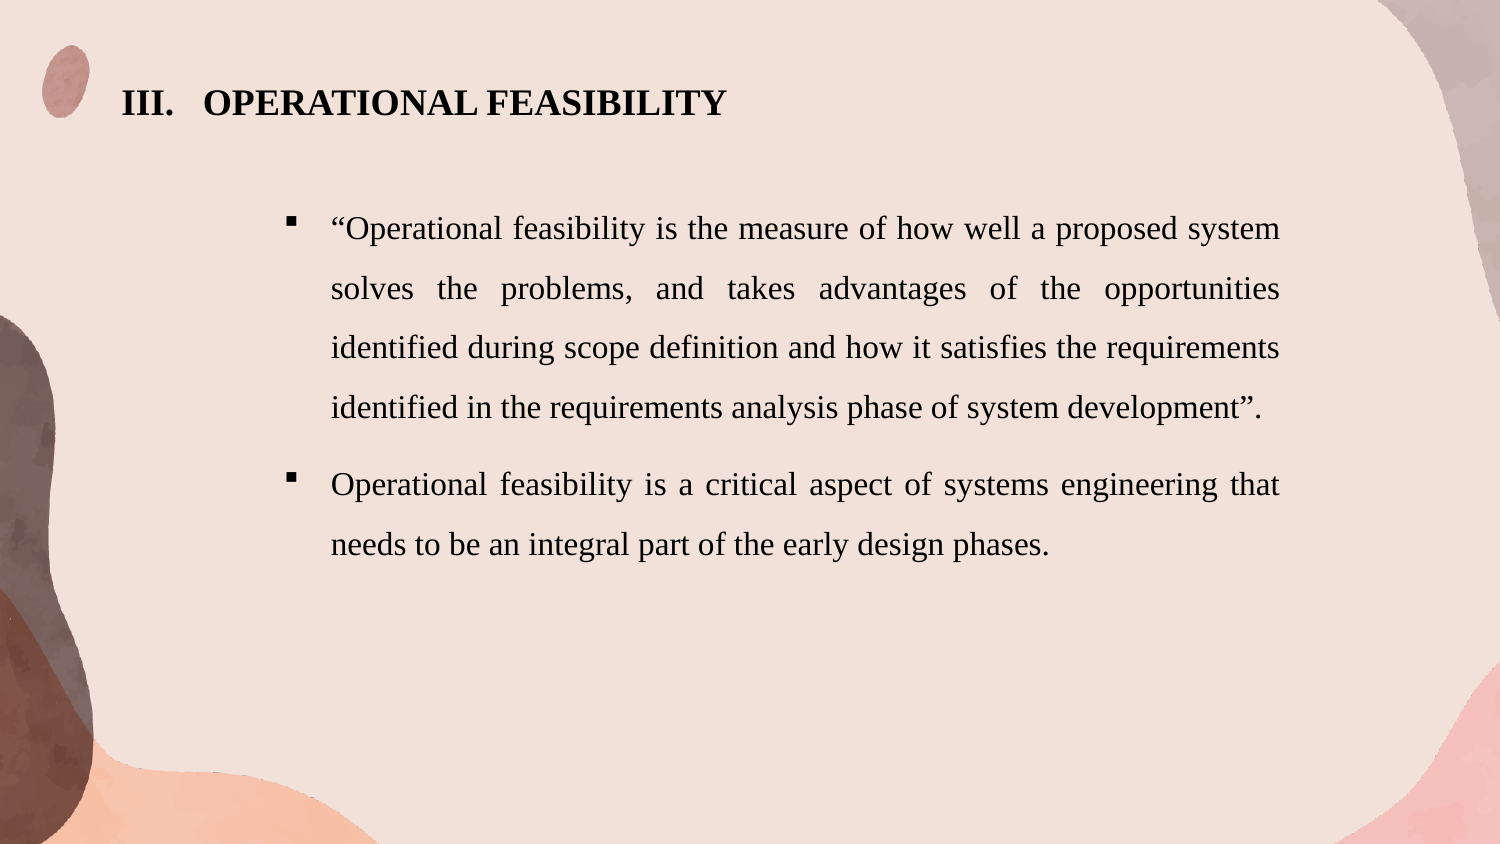

III.   OPERATIONAL FEASIBILITY

“Operational feasibility is the measure of how well a proposed system solves the problems, and takes advantages of the opportunities identified during scope definition and how it satisfies the requirements identified in the requirements analysis phase of system development”.
Operational feasibility is a critical aspect of systems engineering that needs to be an integral part of the early design phases.